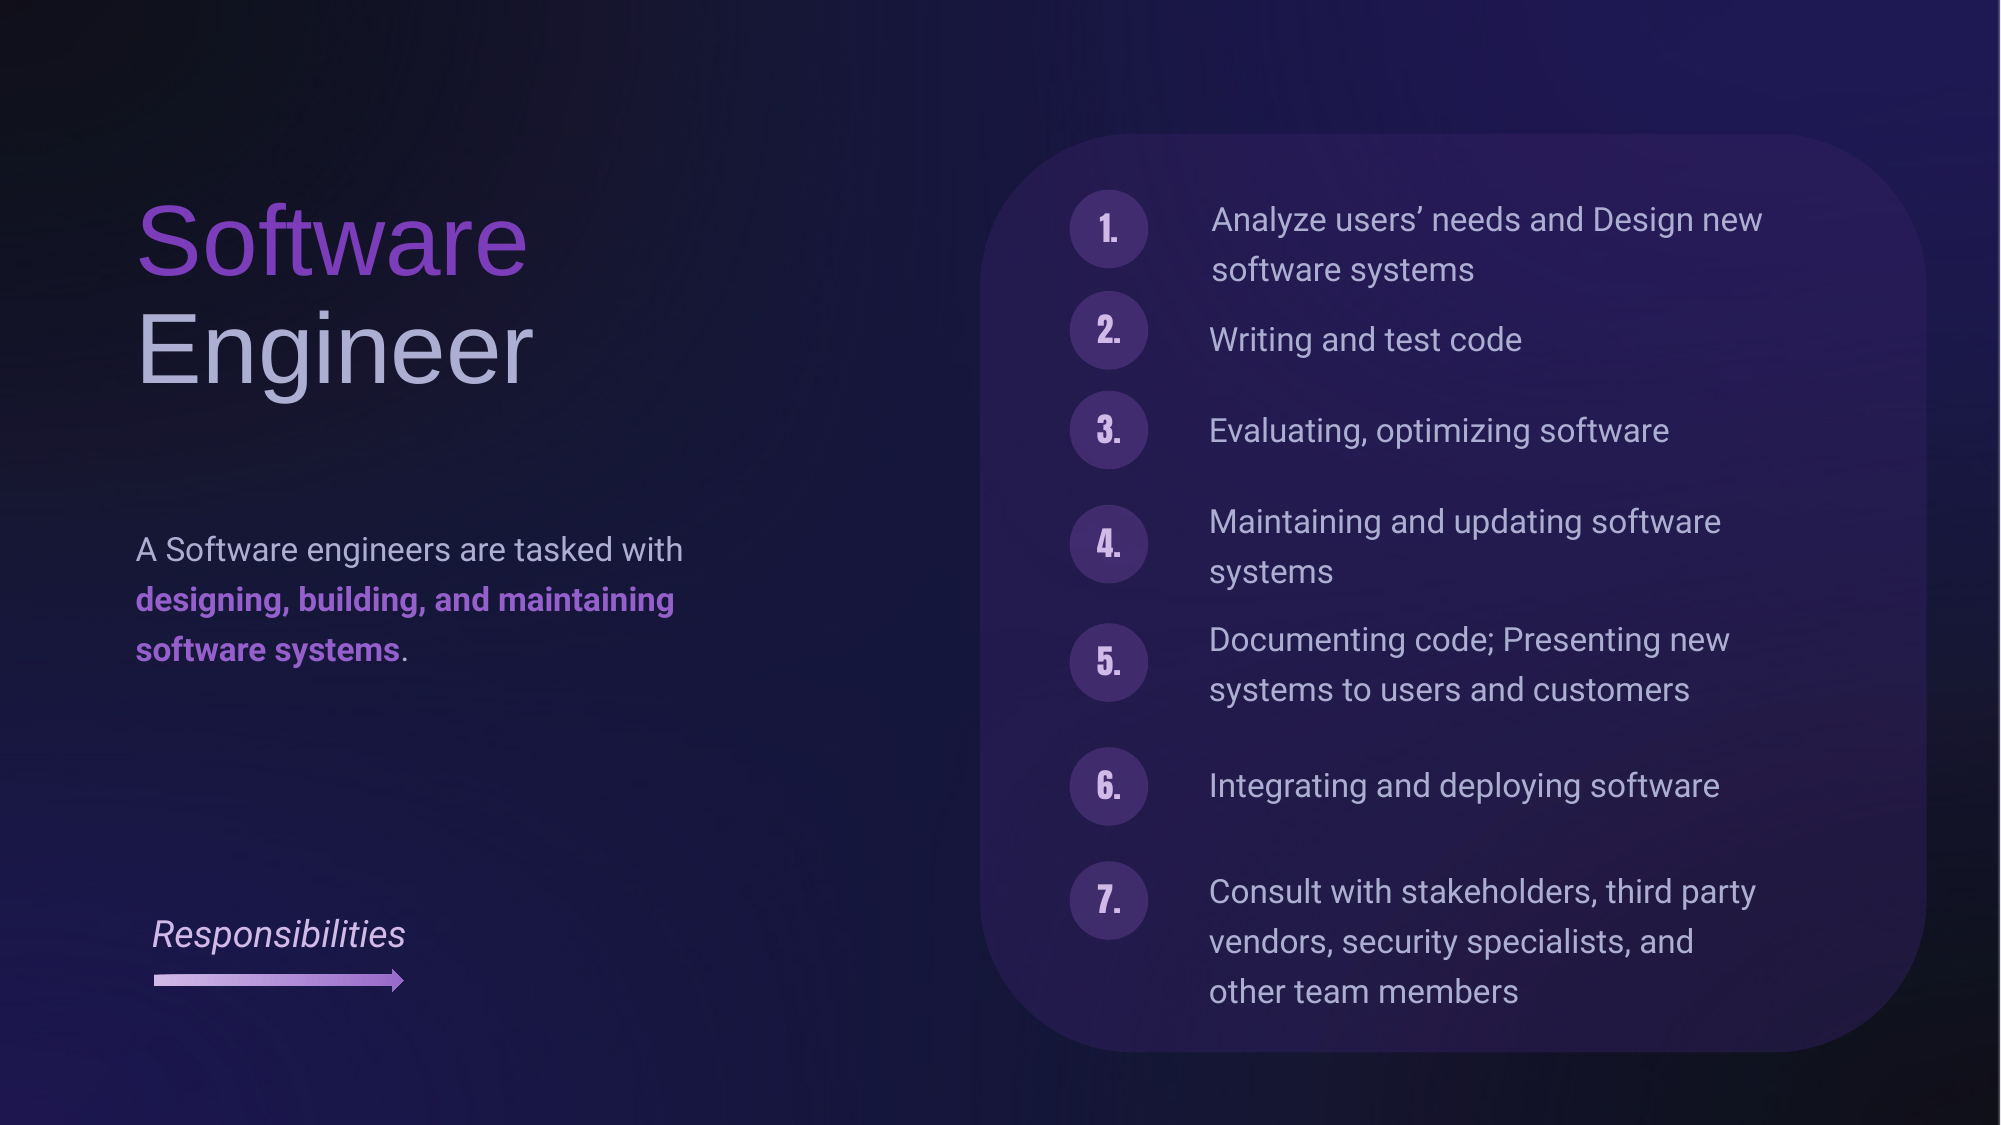

Analyze users’ needs and Design new software systems
Software
Engineer
1.
2.
Writing and test code
3.
Evaluating, optimizing software
Maintaining and updating software systems
4.
A Software engineers are tasked with designing, building, and maintaining software systems.
Documenting code; Presenting new systems to users and customers
5.
6.
Integrating and deploying software
Consult with stakeholders, third party vendors, security specialists, and other team members
7.
Responsibilities